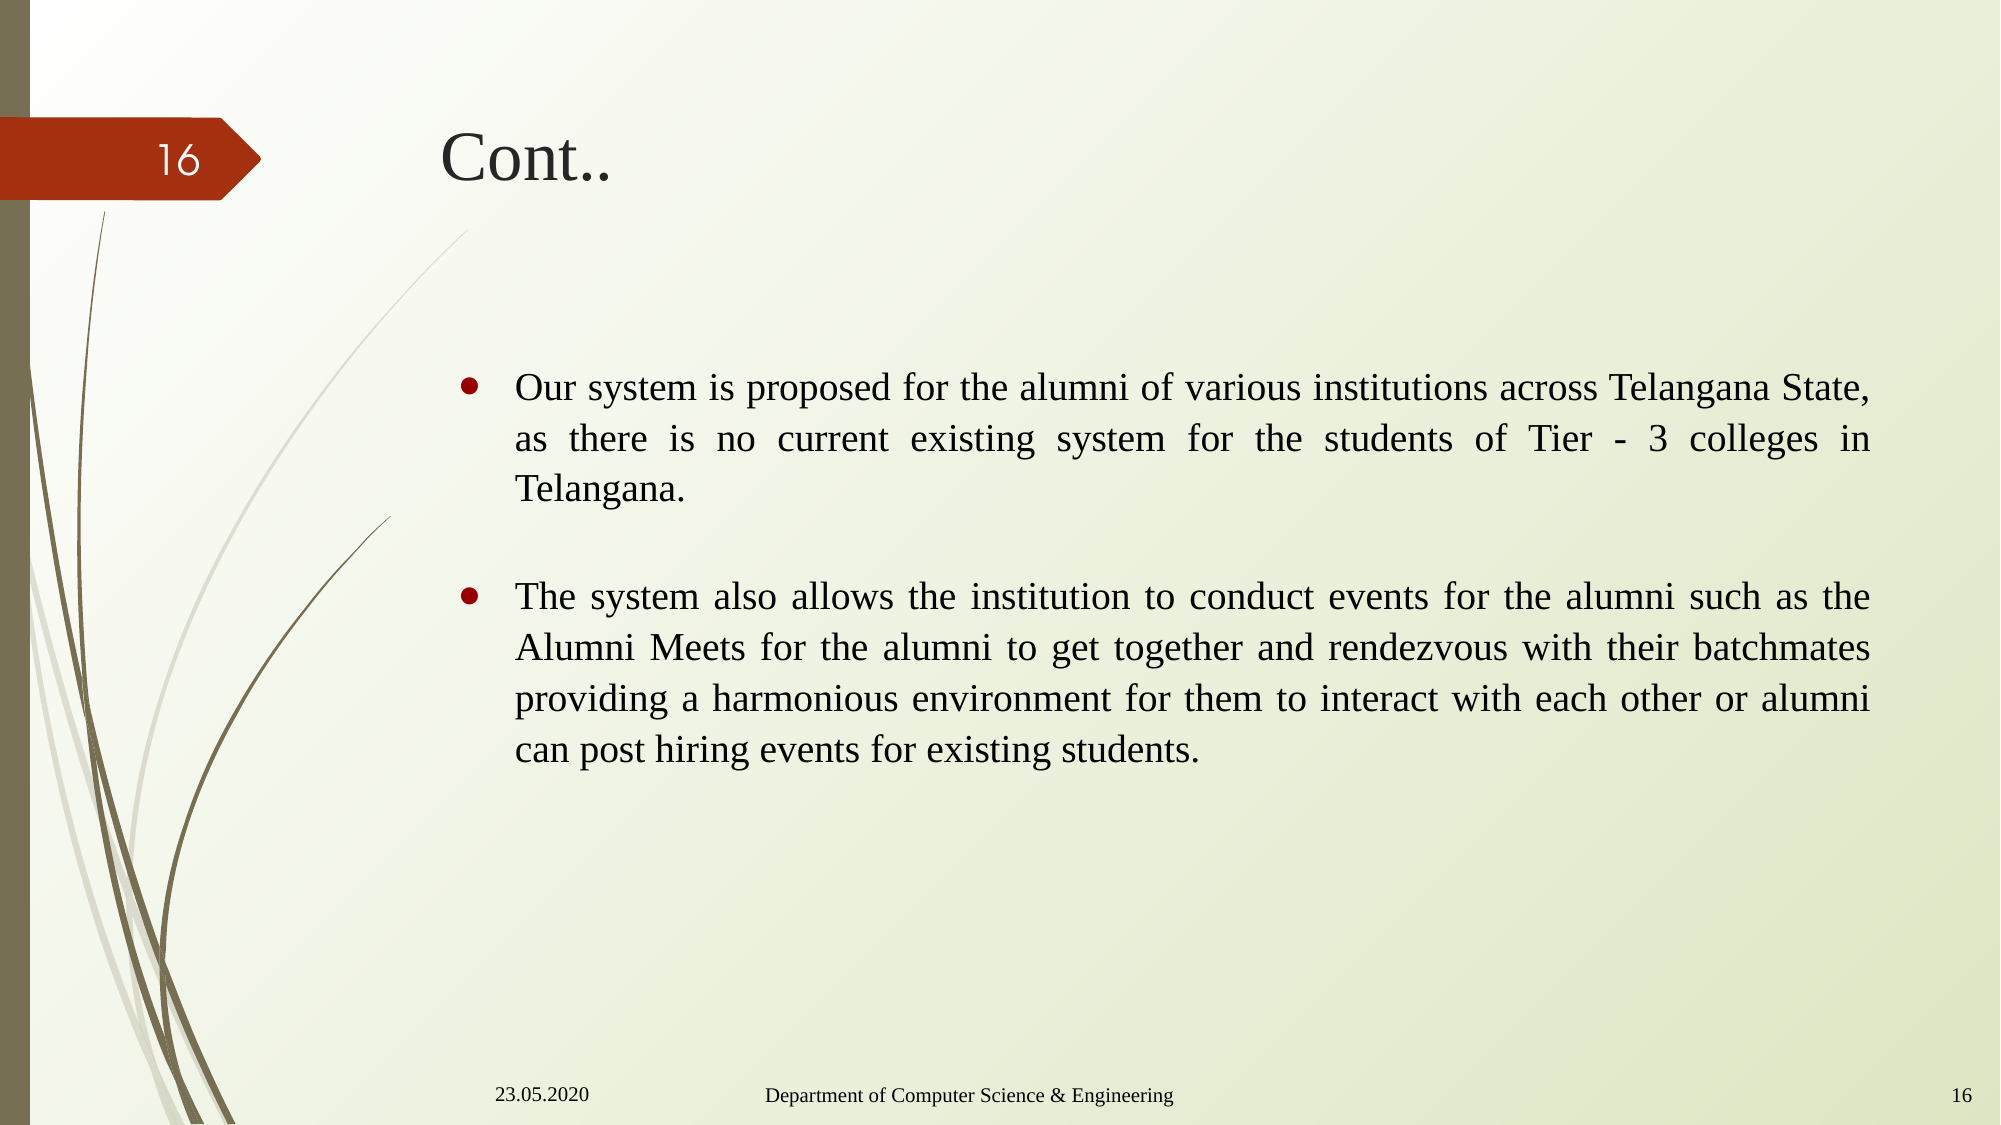

# Cont..
16
Our system is proposed for the alumni of various institutions across Telangana State, as there is no current existing system for the students of Tier - 3 colleges in Telangana.

The system also allows the institution to conduct events for the alumni such as the Alumni Meets for the alumni to get together and rendezvous with their batchmates providing a harmonious environment for them to interact with each other or alumni can post hiring events for existing students.
23.05.2020
Department of Computer Science & Engineering					                          16